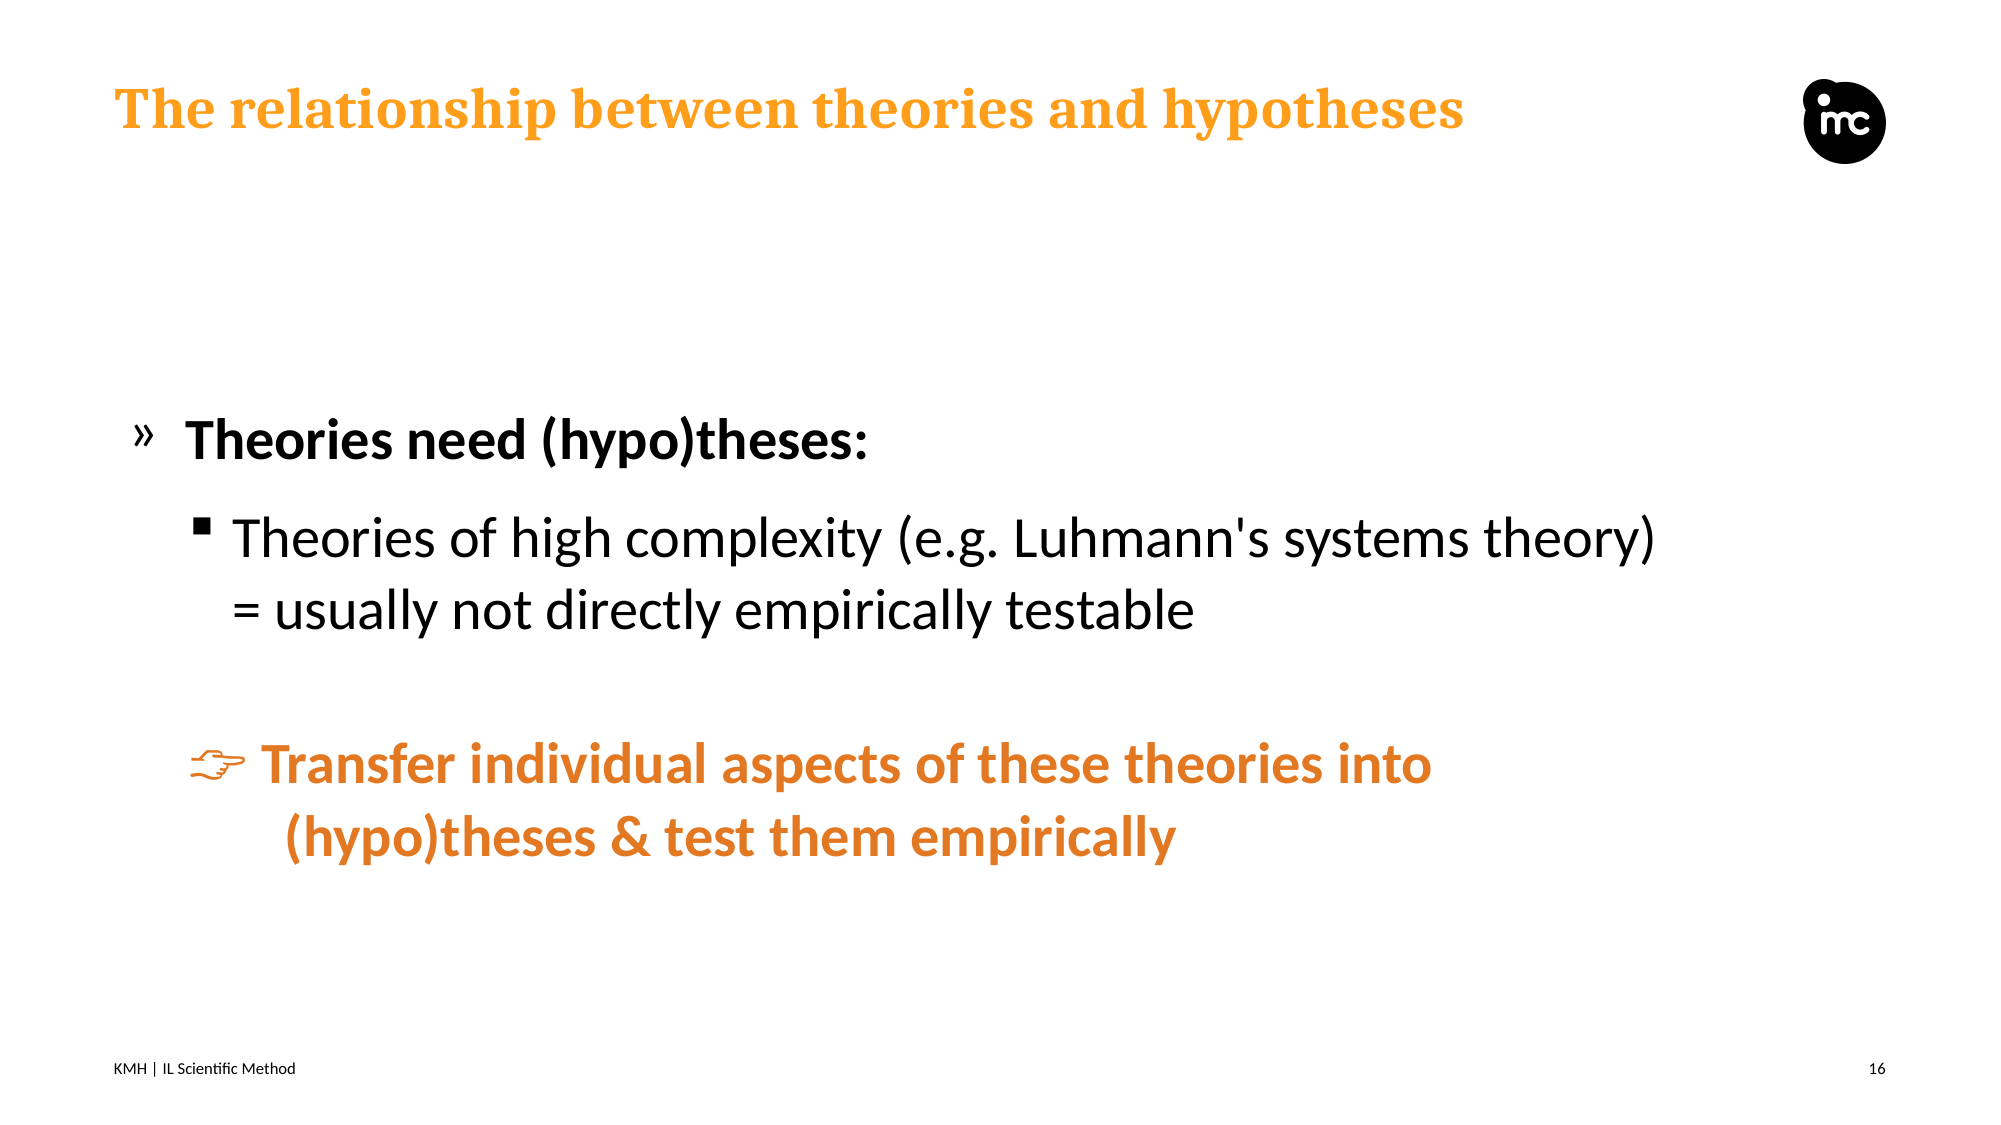

# The relationship between theories and hypotheses
Theories need (hypo)theses:
Theories of high complexity (e.g. Luhmann's systems theory)
= usually not directly empirically testable

👉 Transfer individual aspects of these theories into
    (hypo)theses & test them empirically
KMH | IL Scientific Method

16